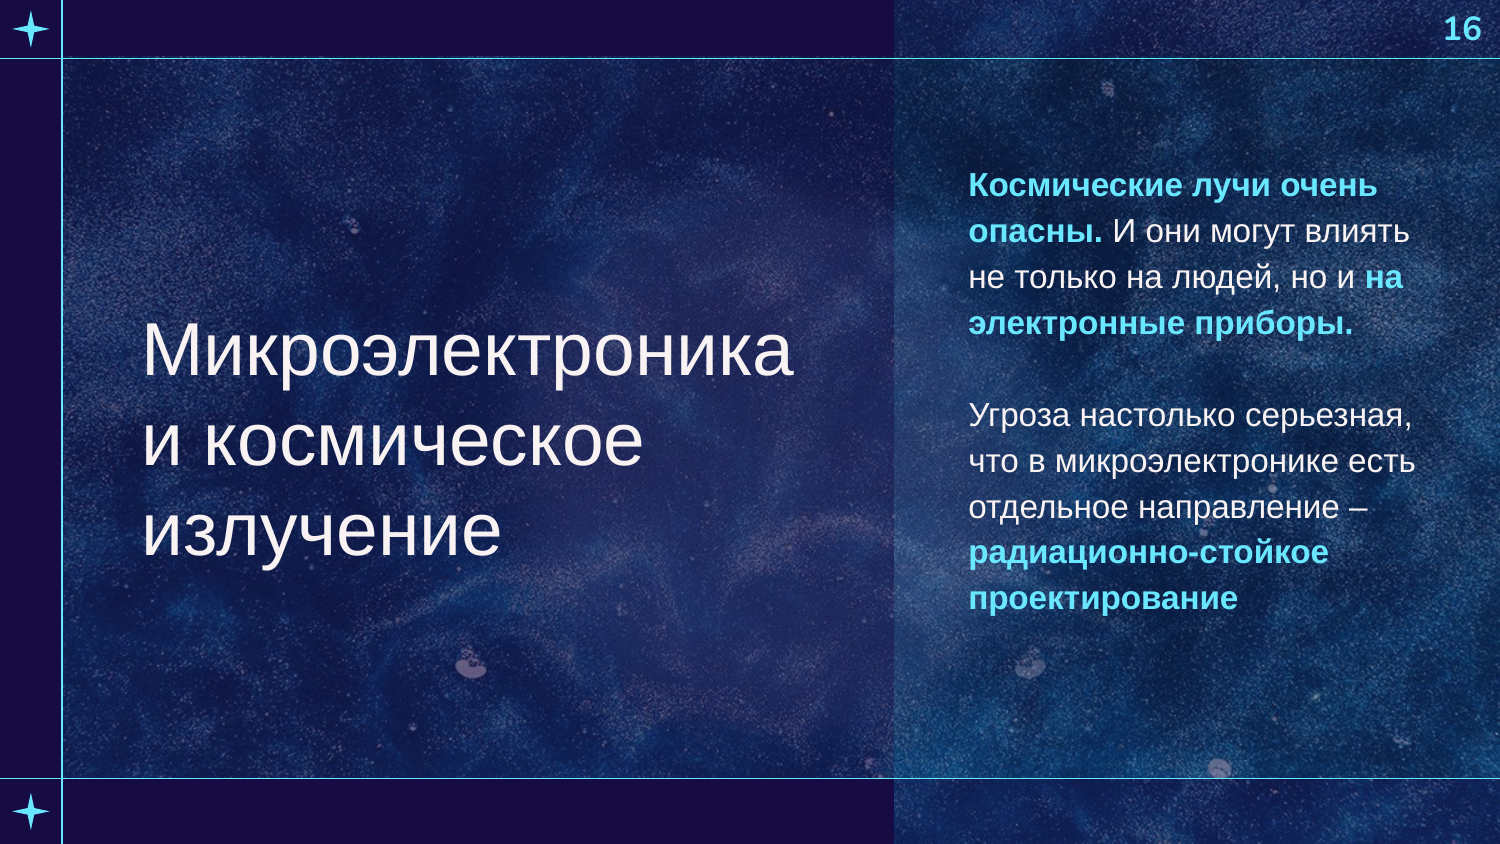

16
	Космические лучи очень опасны. И они могут влиять не только на людей, но и на электронные приборы.

	Угроза настолько серьезная, что в микроэлектронике есть отдельное направление – радиационно-стойкое проектирование
# Микроэлектроника и космическое излучение